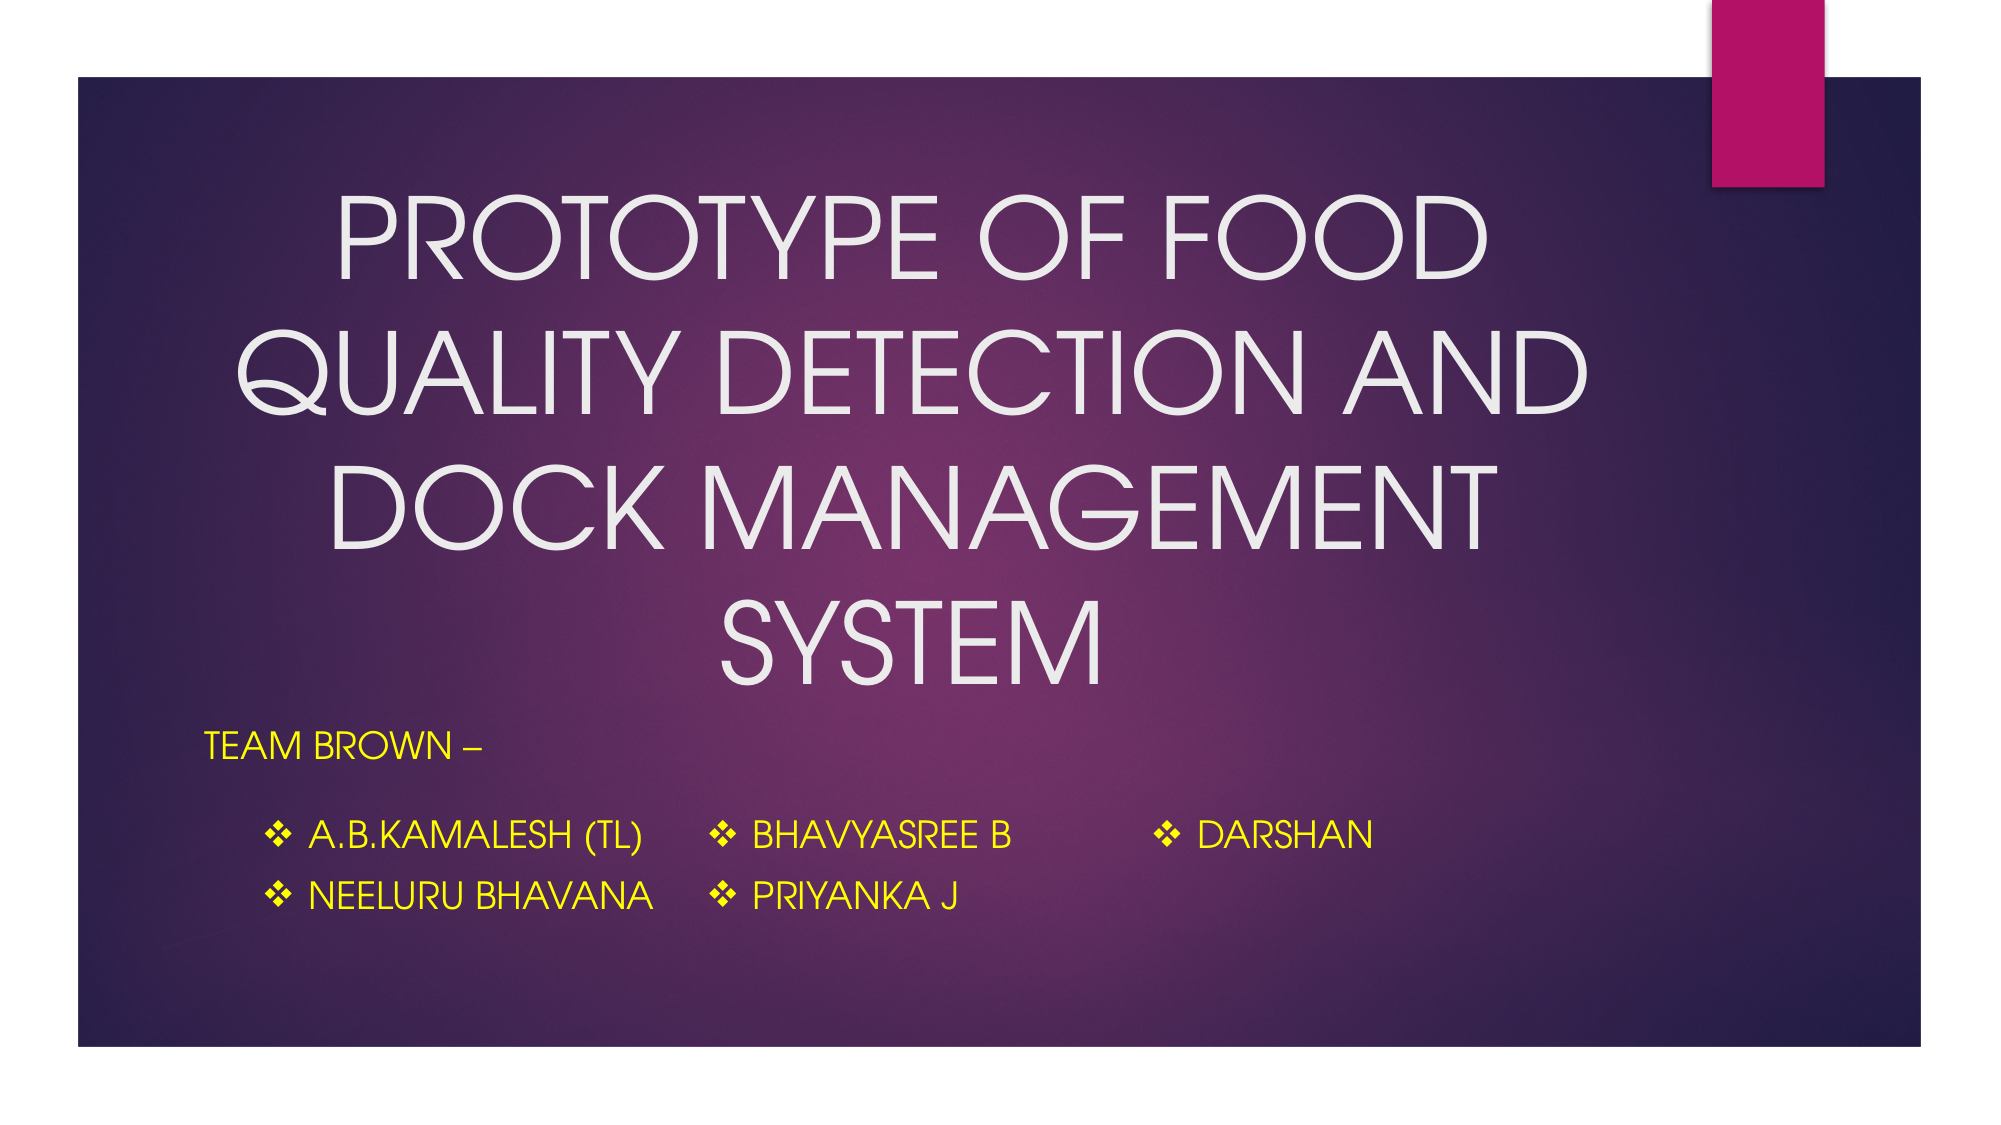

# PROTOTYPE OF FOOD QUALITY DETECTION AND DOCK MANAGEMENT SYSTEM
Team Brown –

| A.B.KAMALESH (TL) | BHAVYASREE B | DARSHAN |
| --- | --- | --- |
| NEELURU BHAVANA | PRIYANKA J |  |